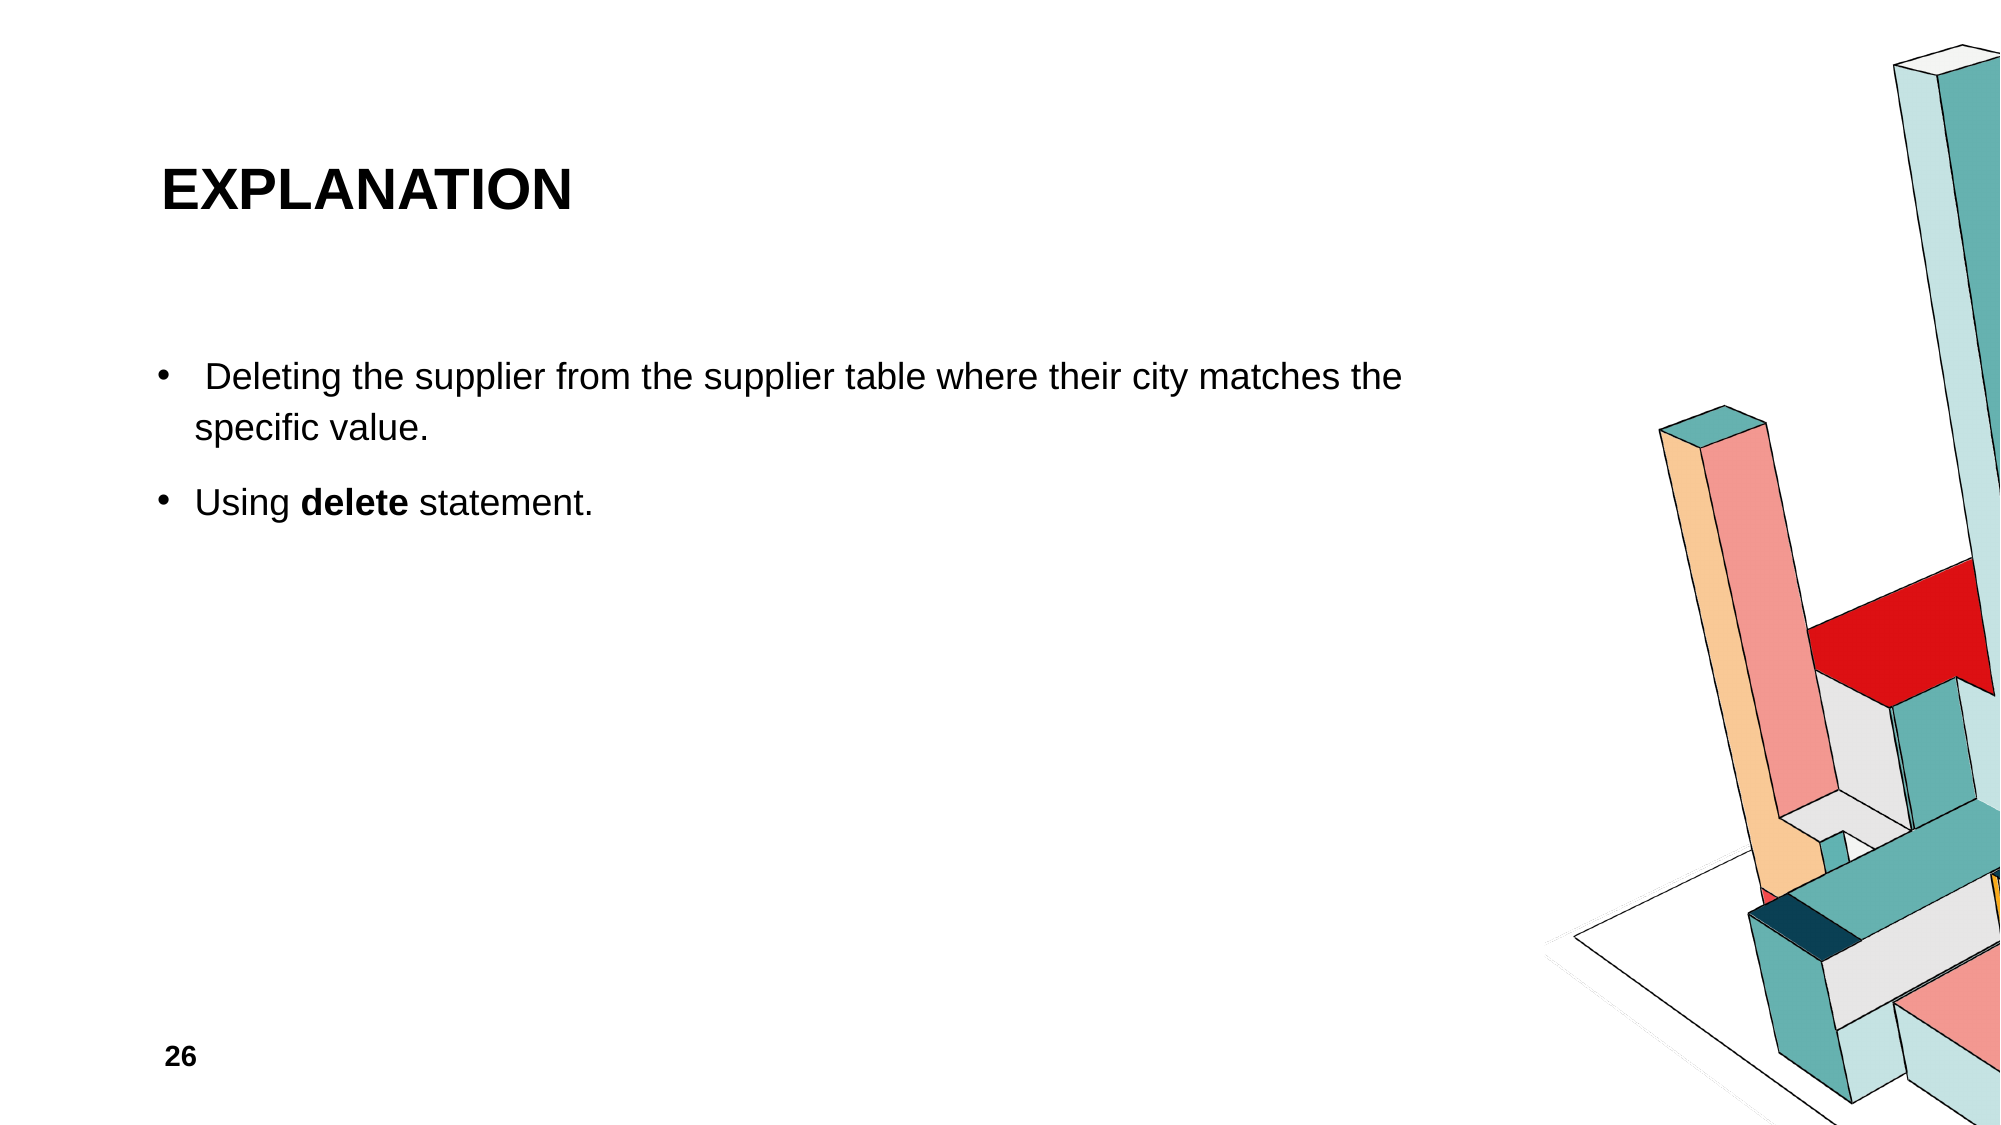

# EXPLANATION
 Deleting the supplier from the supplier table where their city matches the specific value.
Using delete statement.
26